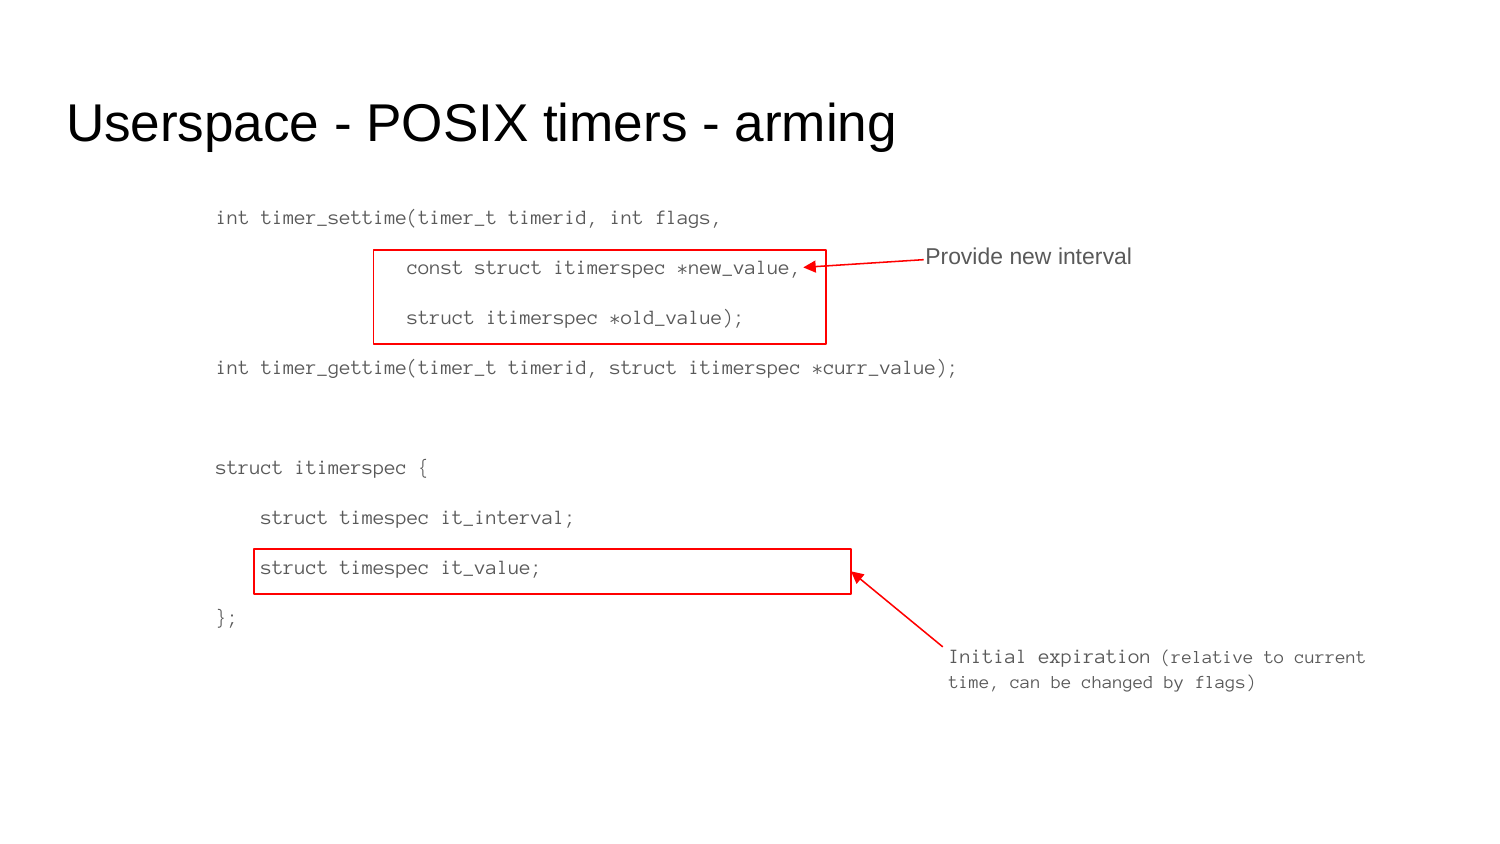

# Userspace - POSIX timers - arming

int timer_settime(timer_t timerid, int flags,
                 const struct itimerspec *new_value,
                 struct itimerspec *old_value);
int timer_gettime(timer_t timerid, struct itimerspec *curr_value);

struct itimerspec {
    struct timespec it_interval;
    struct timespec it_value;
};

Provide new interval

Initial expiration (relative to current time, can be changed by flags)